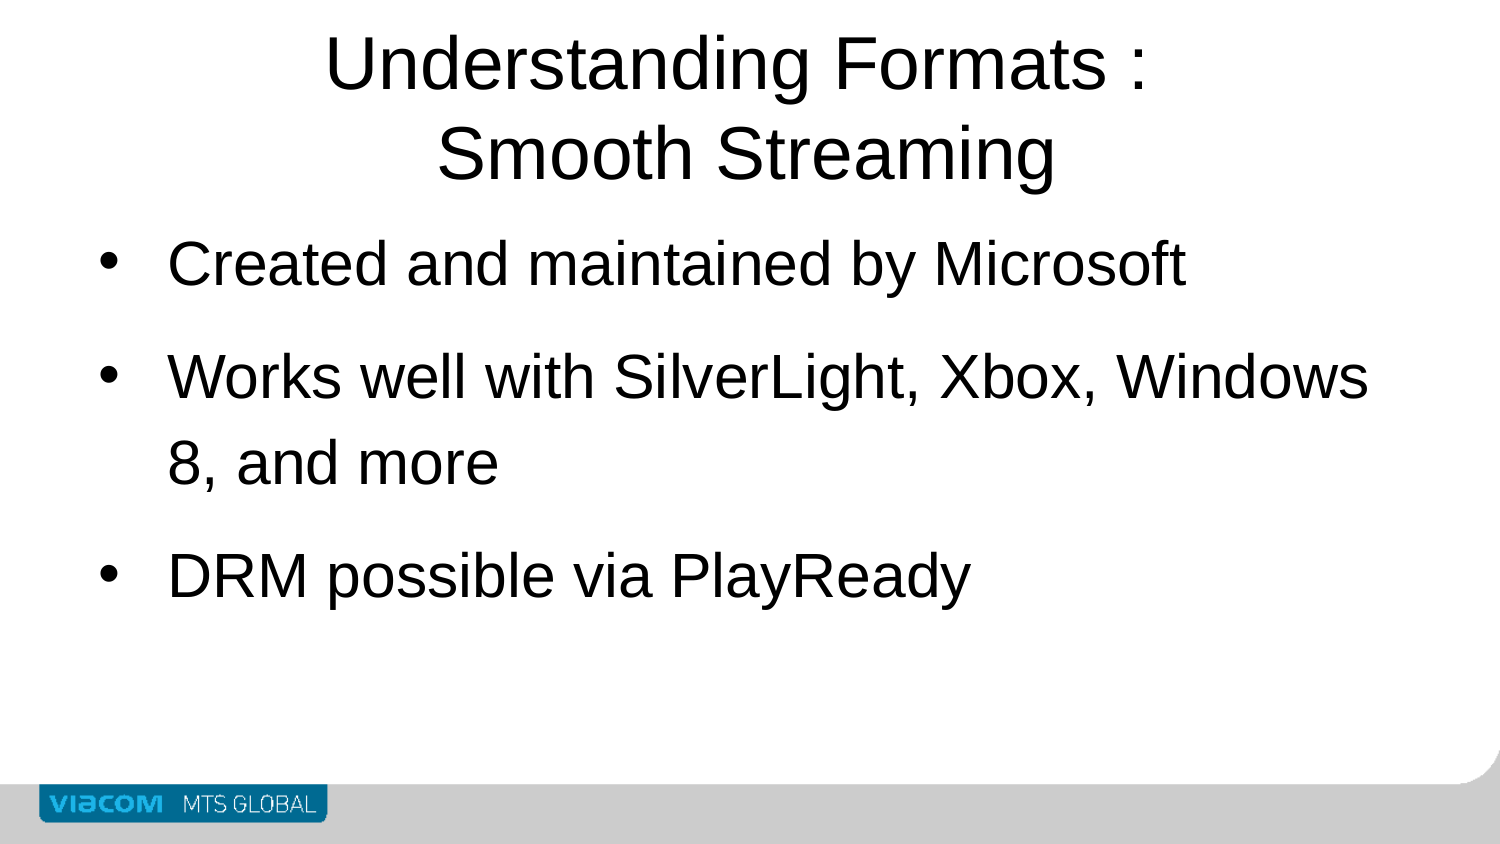

# Understanding Formats :
Smooth Streaming
Created and maintained by Microsoft
Works well with SilverLight, Xbox, Windows 8, and more
DRM possible via PlayReady